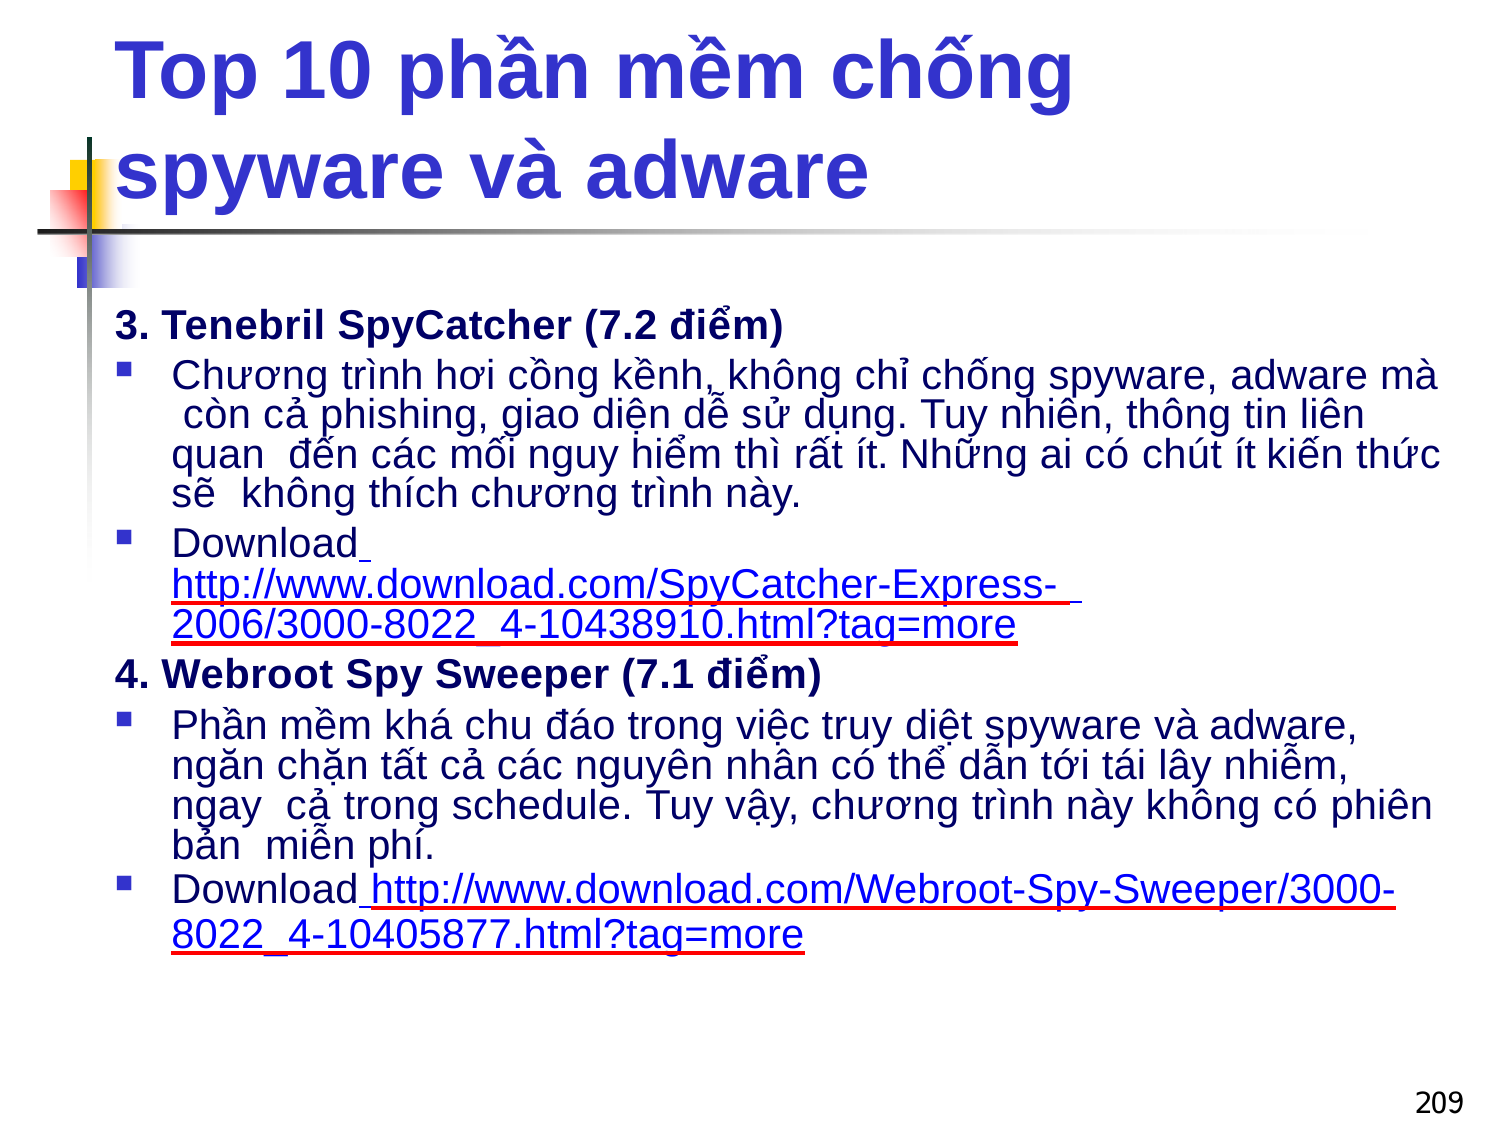

# Top 10 phần mềm chống  spyware và adware
3. Tenebril SpyCatcher (7.2 điểm)
Chương trình hơi cồng kềnh, không chỉ chống spyware, adware mà  còn cả phishing, giao diện dễ sử dụng. Tuy nhiên, thông tin liên quan  đến các mối nguy hiểm thì rất ít. Những ai có chút ít kiến thức sẽ  không thích chương trình này.
Download http://www.download.com/SpyCatcher-Express-  2006/3000-8022_4-10438910.html?tag=more
4. Webroot Spy Sweeper (7.1 điểm)
Phần mềm khá chu đáo trong việc truy diệt spyware và adware,  ngăn chặn tất cả các nguyên nhân có thể dẫn tới tái lây nhiễm, ngay  cả trong schedule. Tuy vậy, chương trình này không có phiên bản  miễn phí.
Download http://www.download.com/Webroot-Spy-Sweeper/3000-
8022_4-10405877.html?tag=more
209